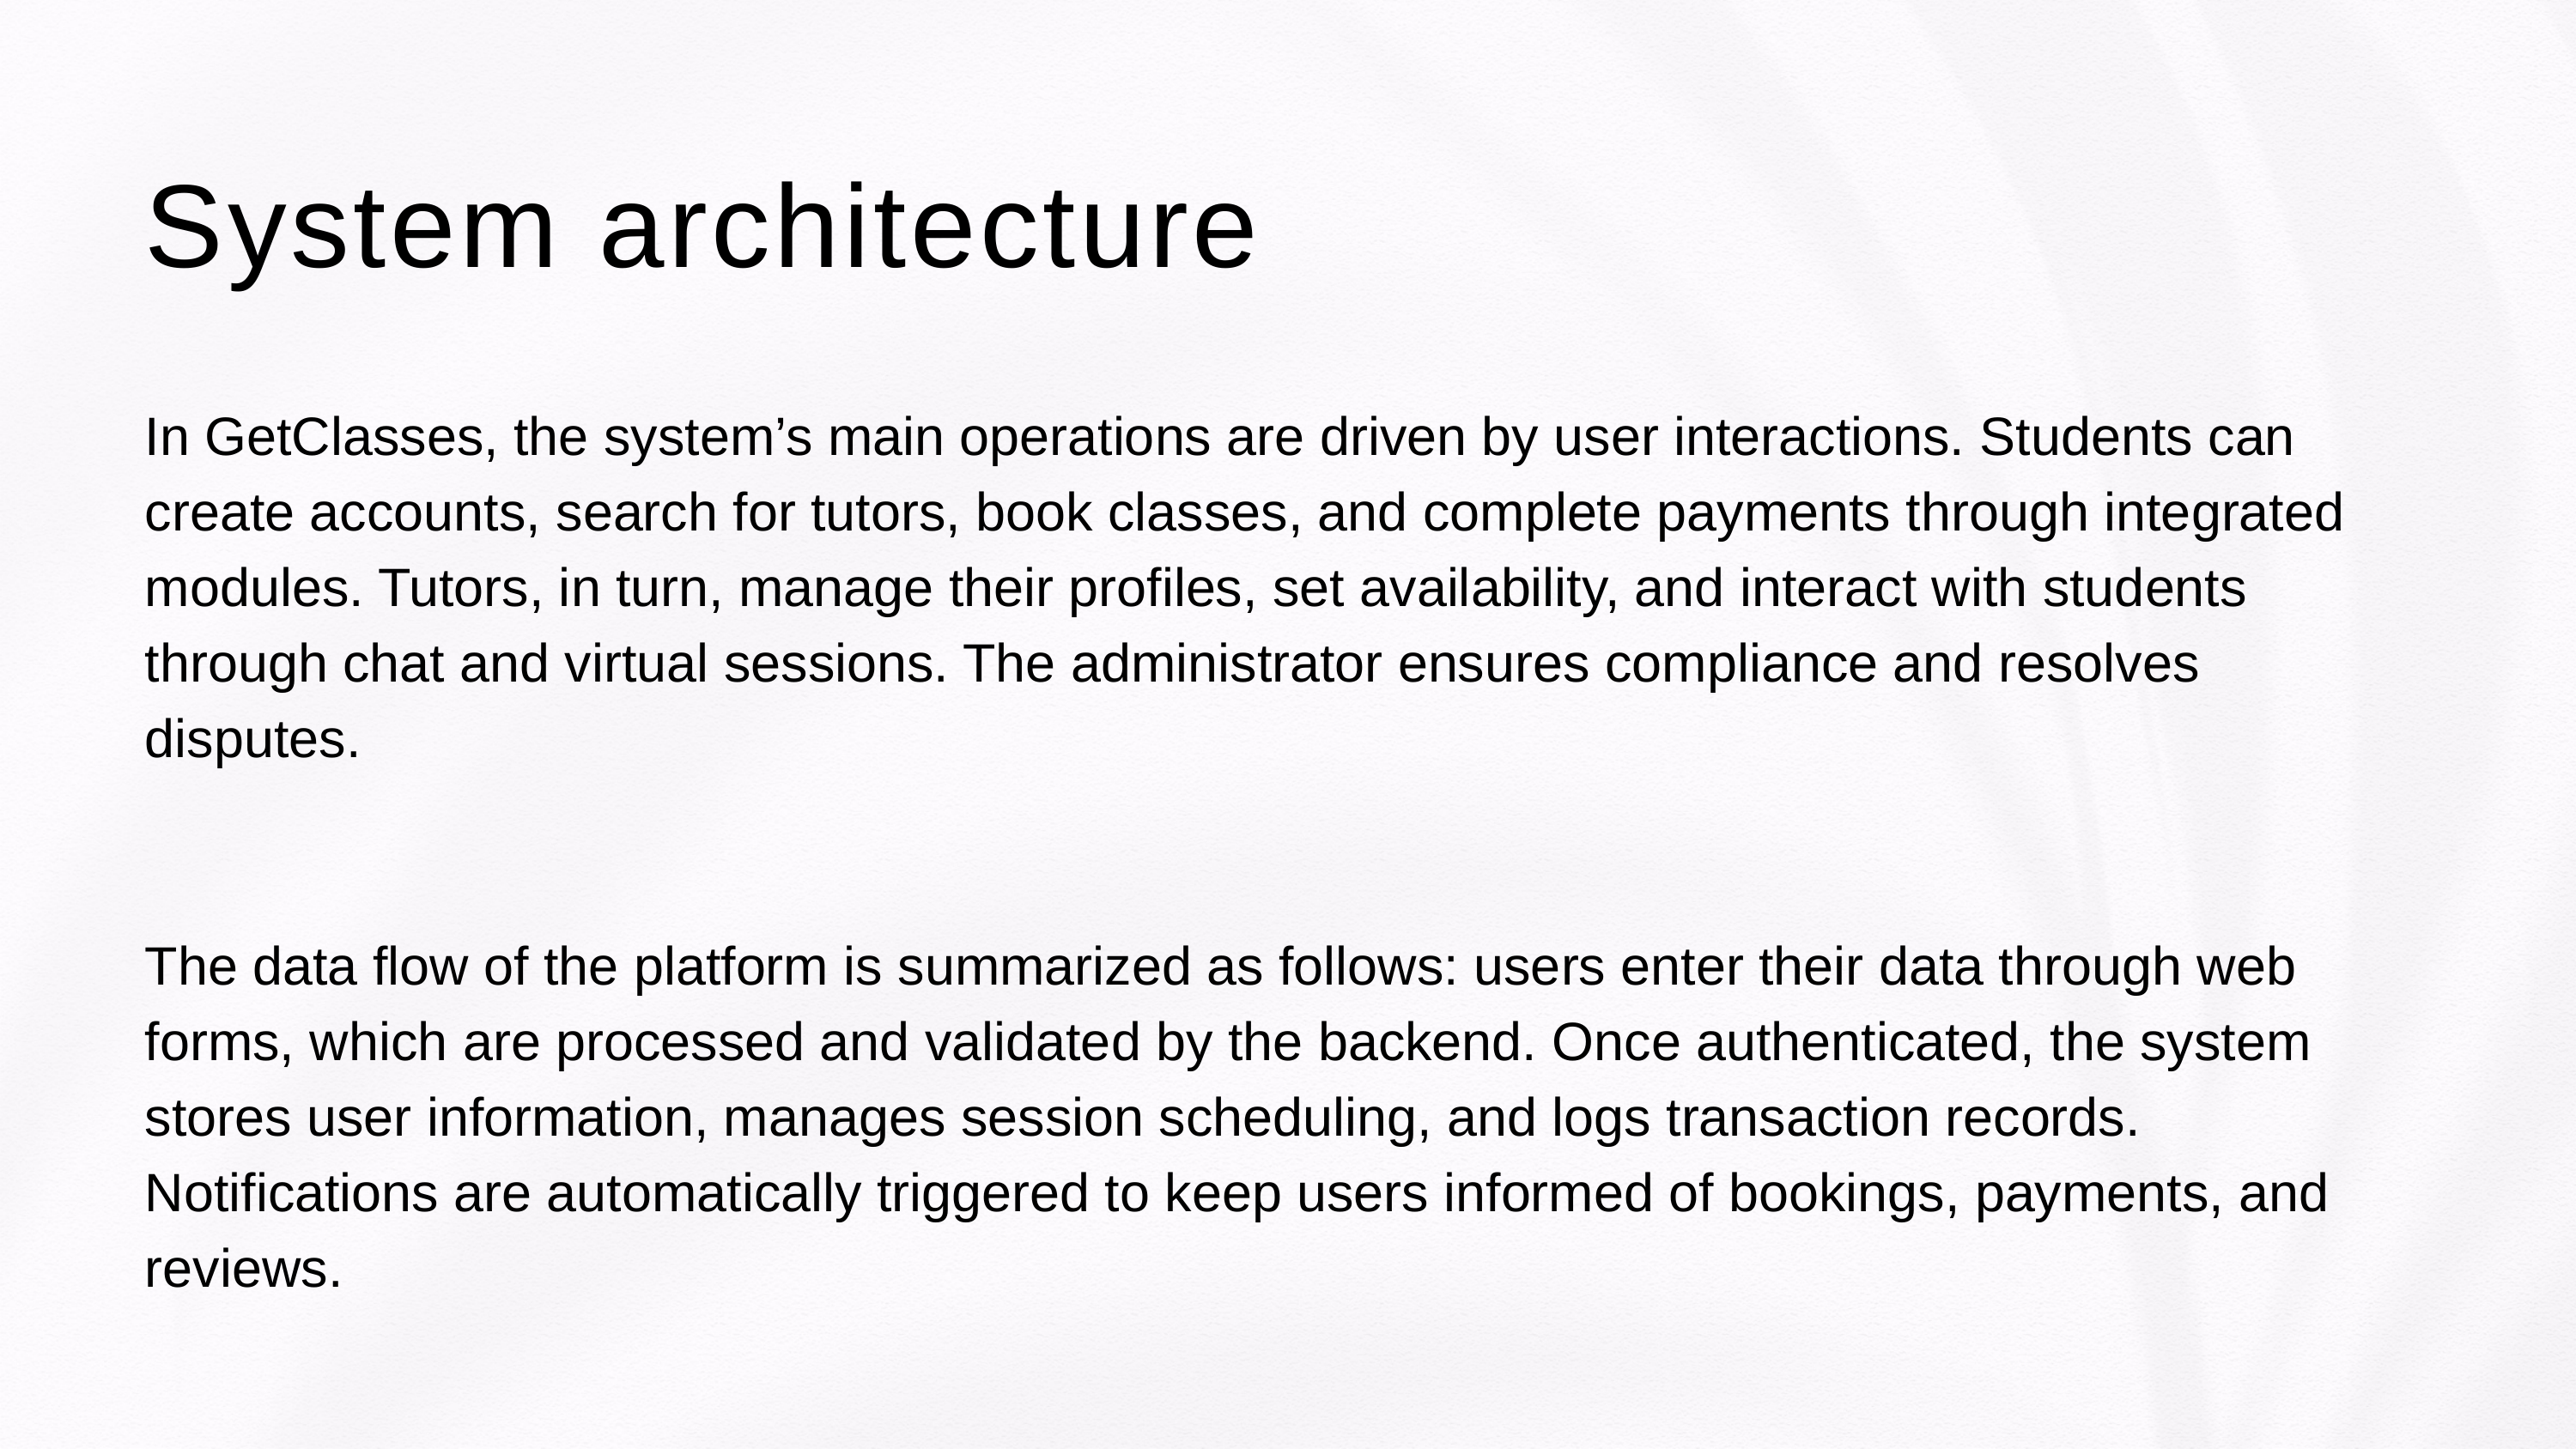

System architecture
In GetClasses, the system’s main operations are driven by user interactions. Students can create accounts, search for tutors, book classes, and complete payments through integrated modules. Tutors, in turn, manage their profiles, set availability, and interact with students through chat and virtual sessions. The administrator ensures compliance and resolves disputes.

The data flow of the platform is summarized as follows: users enter their data through web forms, which are processed and validated by the backend. Once authenticated, the system stores user information, manages session scheduling, and logs transaction records. Notifications are automatically triggered to keep users informed of bookings, payments, and reviews.